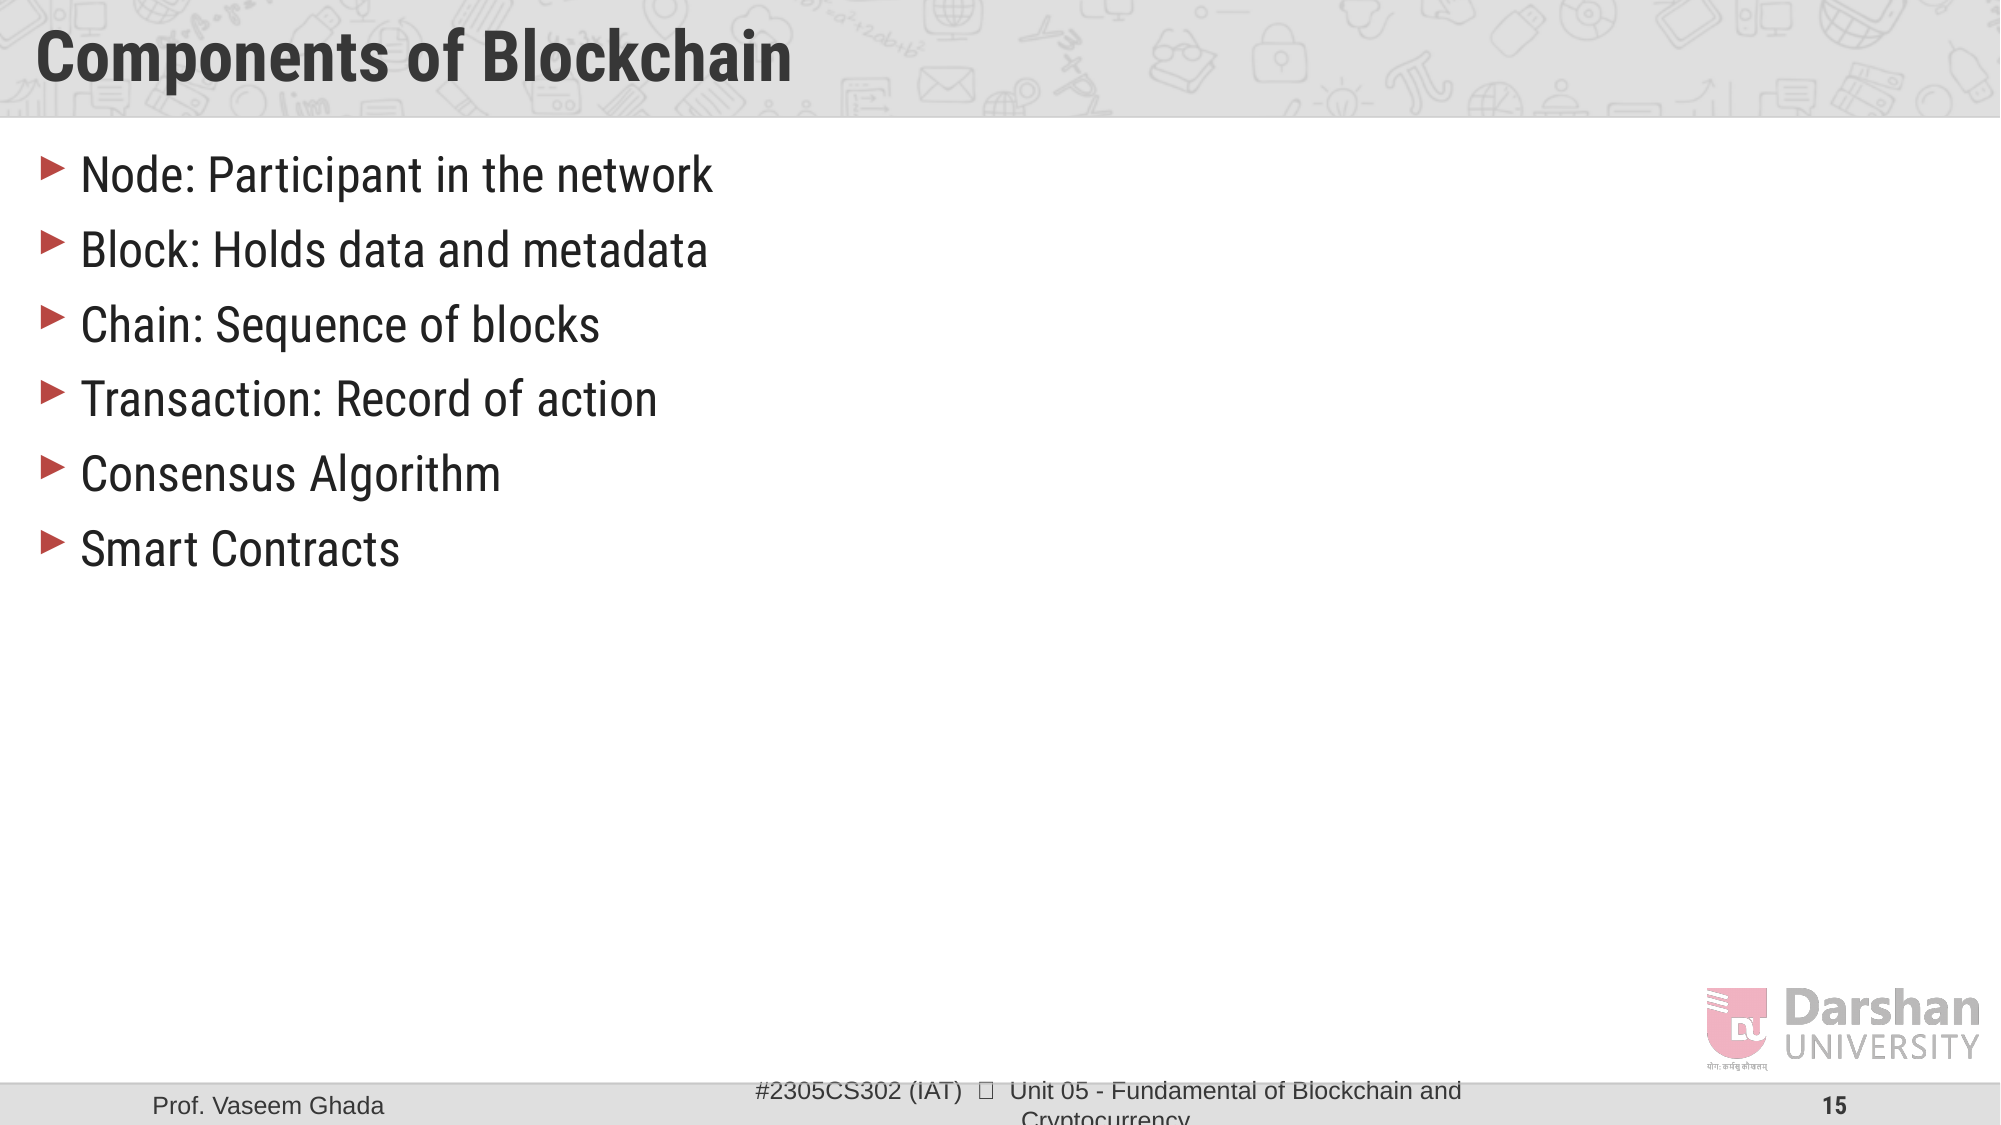

# Components of Blockchain
Node: Participant in the network
Block: Holds data and metadata
Chain: Sequence of blocks
Transaction: Record of action
Consensus Algorithm
Smart Contracts